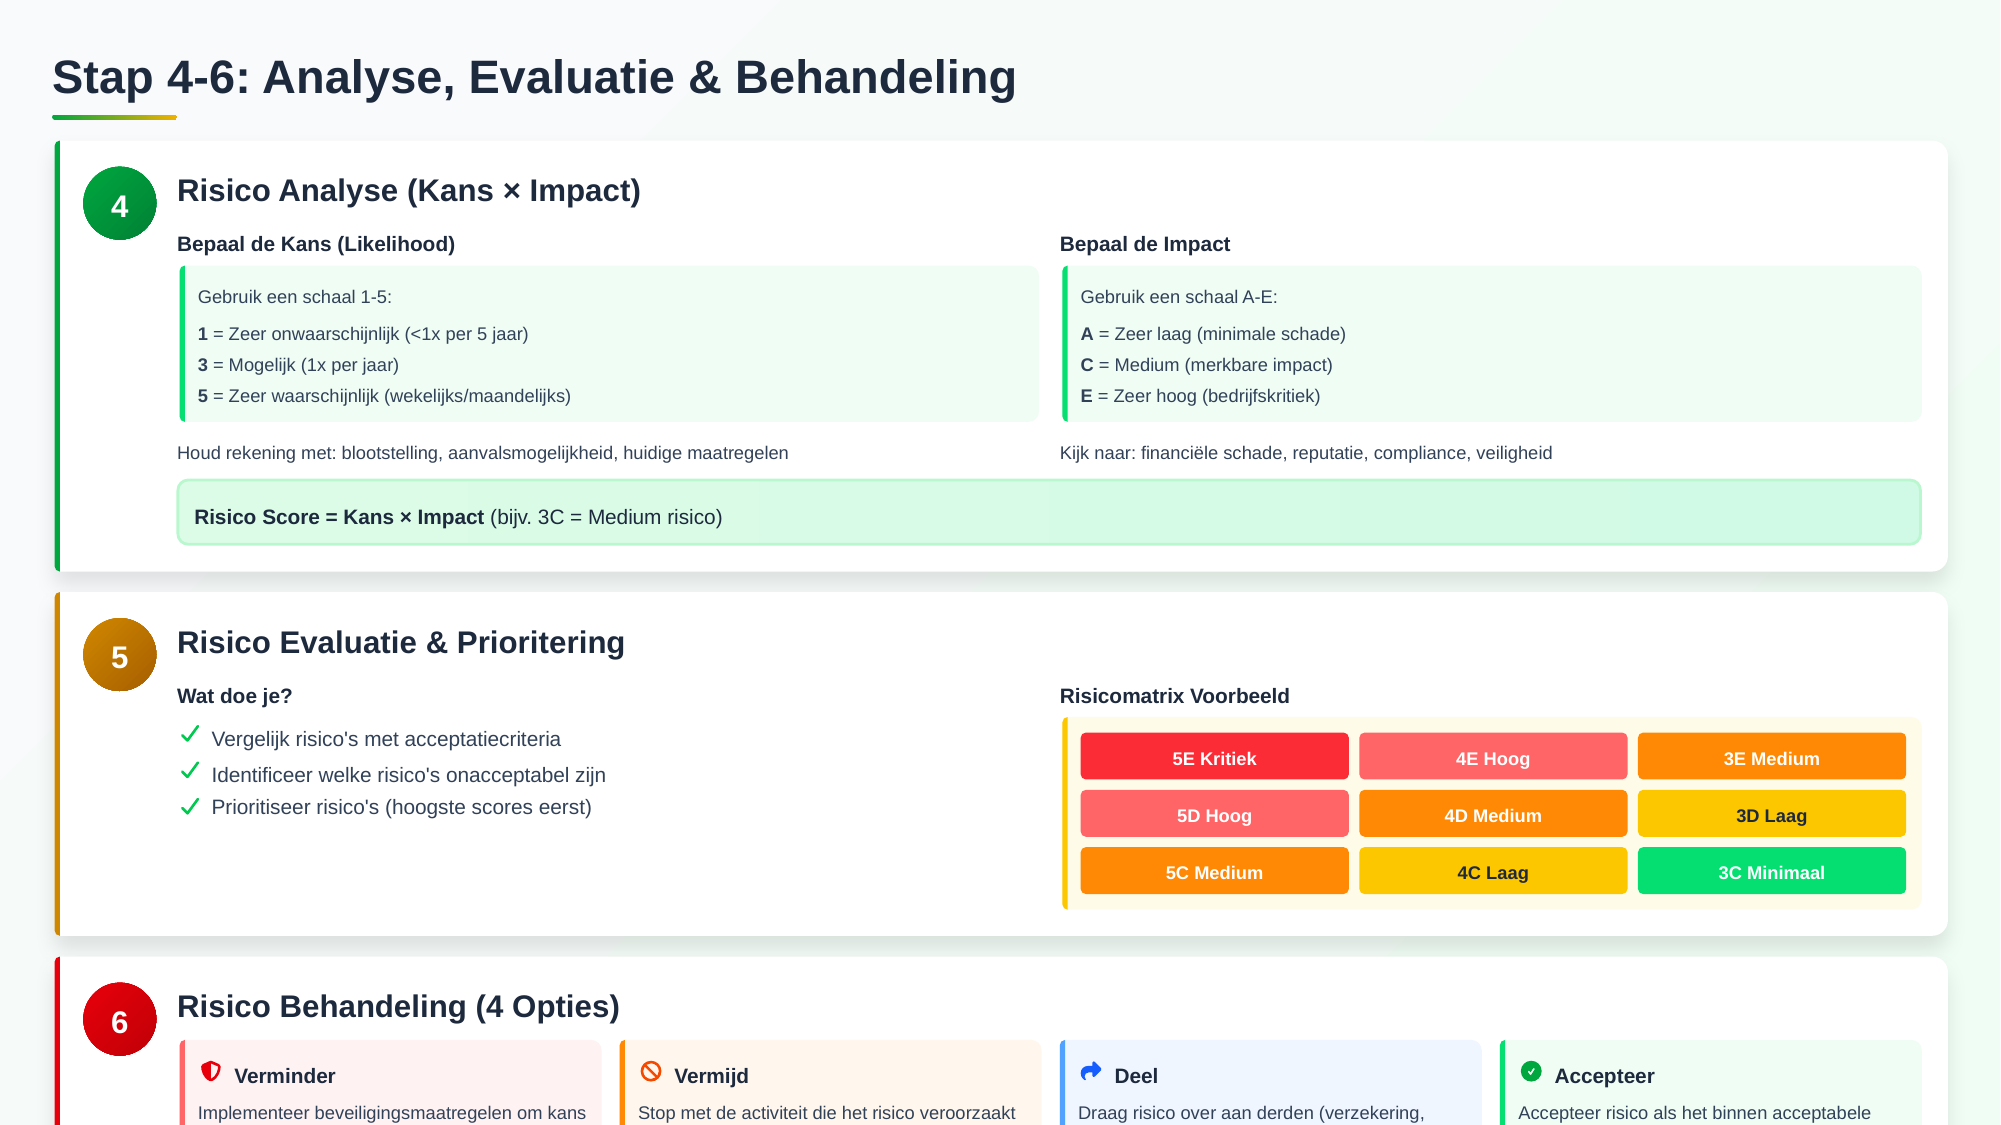

Stap 4-6: Analyse, Evaluatie & Behandeling

4

Risico Analyse (Kans × Impact)
Bepaal de Kans (Likelihood)
Bepaal de Impact

Gebruik een schaal 1-5:
Gebruik een schaal A-E:
1 = Zeer onwaarschijnlijk (<1x per 5 jaar)
A = Zeer laag (minimale schade)
3 = Mogelijk (1x per jaar)
C = Medium (merkbare impact)
5 = Zeer waarschijnlijk (wekelijks/maandelijks)
E = Zeer hoog (bedrijfskritiek)
Houd rekening met: blootstelling, aanvalsmogelijkheid, huidige maatregelen
Kijk naar: financiële schade, reputatie, compliance, veiligheid

Risico Score = Kans × Impact (bijv. 3C = Medium risico)

5

Risico Evaluatie & Prioritering
Wat doe je?
Risicomatrix Voorbeeld
Vergelijk risico's met acceptatiecriteria

5E Kritiek

4E Hoog

3E Medium

Identificeer welke risico's onacceptabel zijn

Prioritiseer risico's (hoogste scores eerst)
5D Hoog

4D Medium

3D Laag

5C Medium

4C Laag

3C Minimaal

6

Risico Behandeling (4 Opties)

Verminder
Vermijd
Deel
Accepteer

Implementeer beveiligingsmaatregelen om kans of impact te verlagen
Stop met de activiteit die het risico veroorzaakt
Draag risico over aan derden (verzekering, outsourcing)
Accepteer risico als het binnen acceptabele grenzen valt